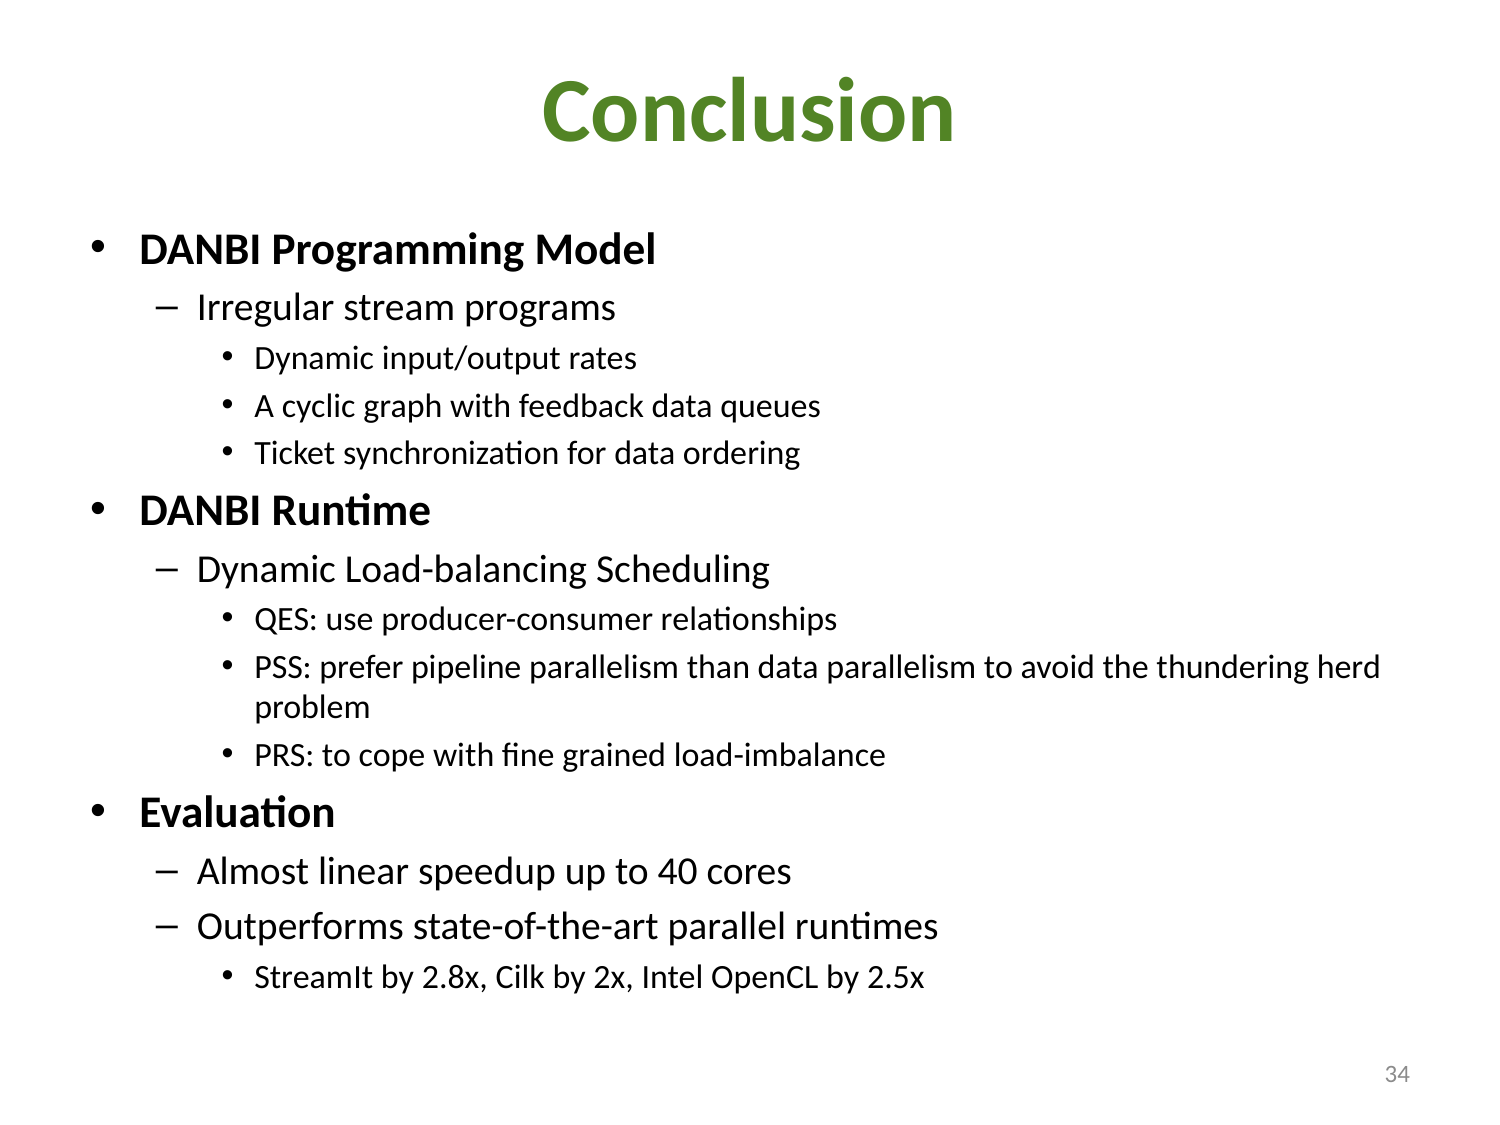

# Conclusion
DANBI Programming Model
Irregular stream programs
Dynamic input/output rates
A cyclic graph with feedback data queues
Ticket synchronization for data ordering
DANBI Runtime
Dynamic Load-balancing Scheduling
QES: use producer-consumer relationships
PSS: prefer pipeline parallelism than data parallelism to avoid the thundering herd problem
PRS: to cope with fine grained load-imbalance
Evaluation
Almost linear speedup up to 40 cores
Outperforms state-of-the-art parallel runtimes
StreamIt by 2.8x, Cilk by 2x, Intel OpenCL by 2.5x

34